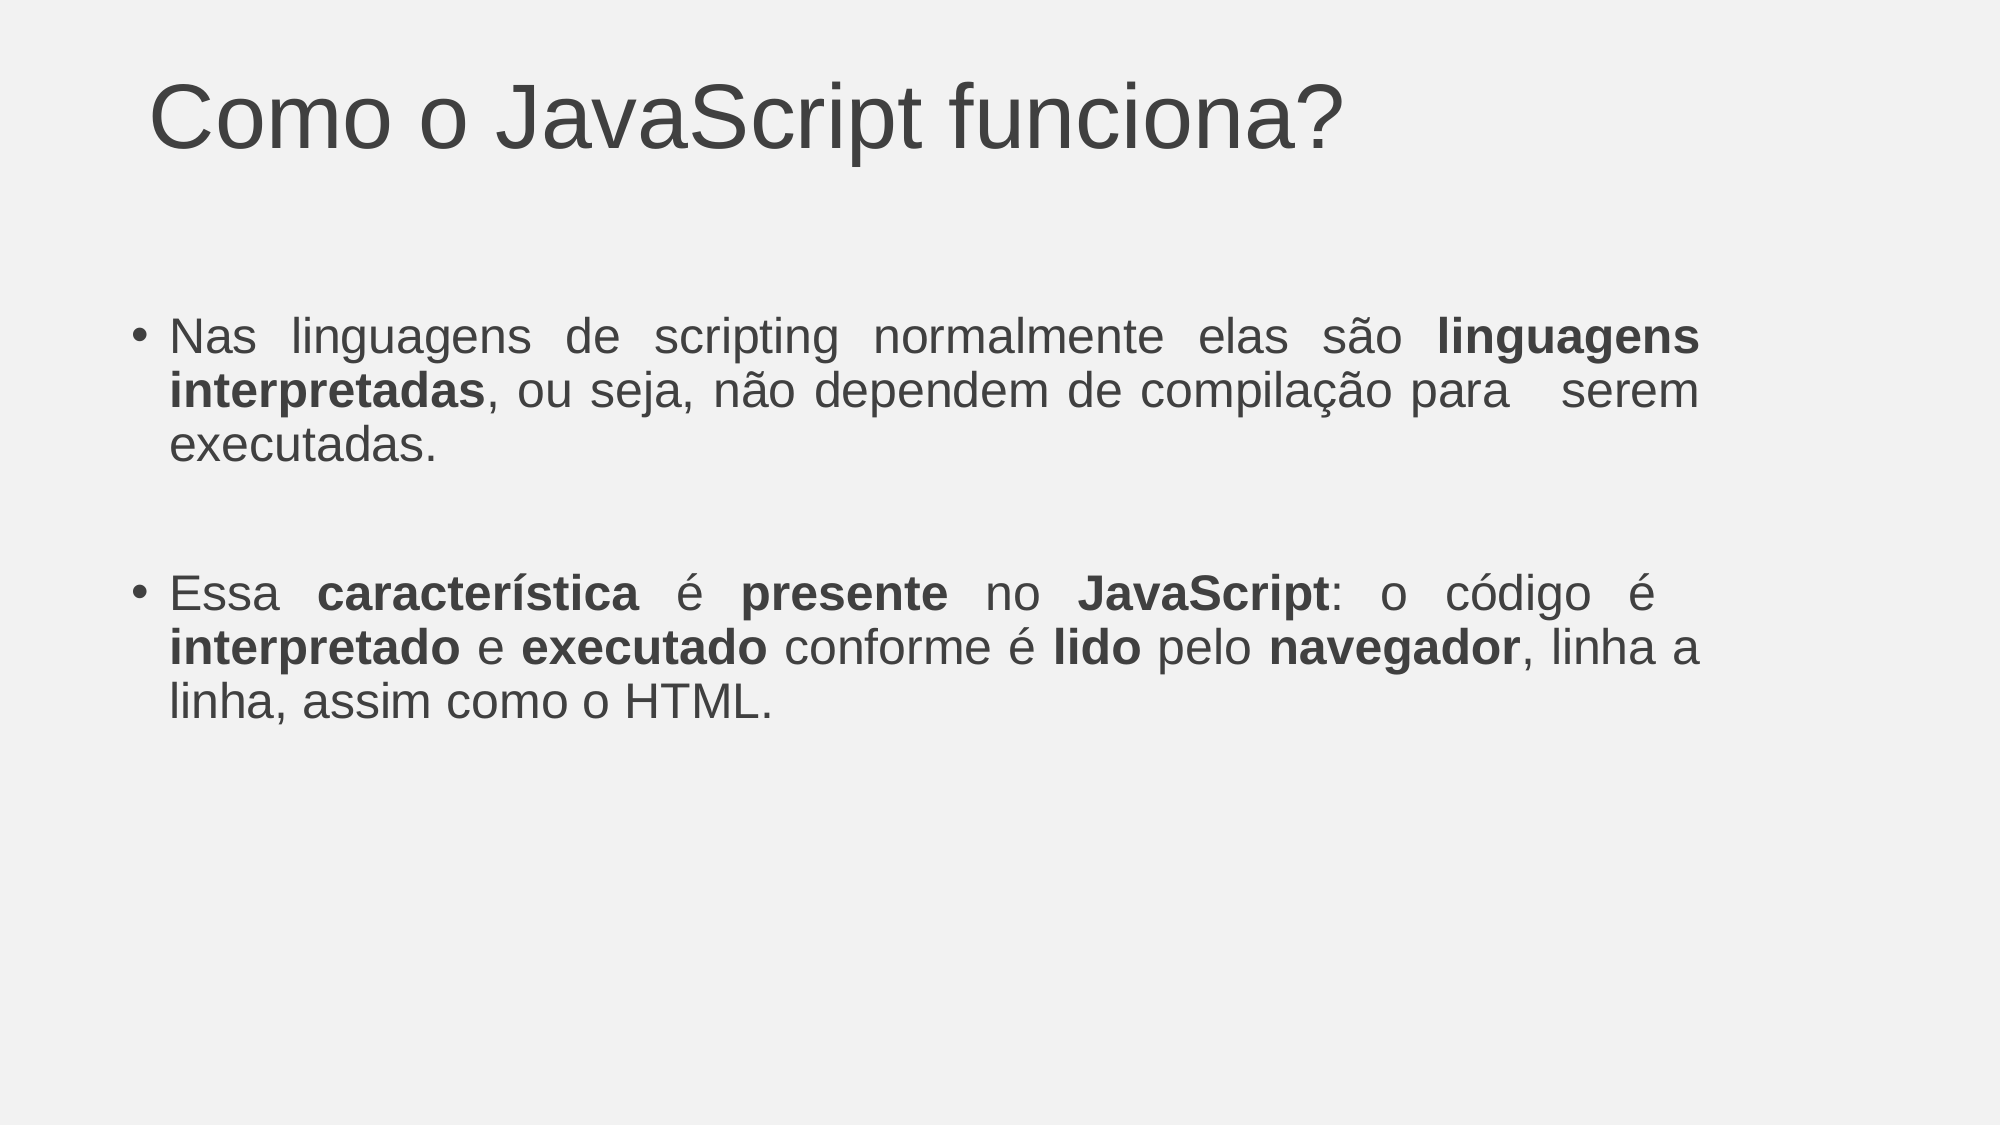

# Como o JavaScript funciona?
Nas linguagens de scripting normalmente elas são linguagens interpretadas, ou seja, não dependem de compilação para	 serem executadas.

Essa característica é presente no JavaScript: o código é	 interpretado e executado conforme é lido pelo navegador, linha a linha, assim como o HTML.